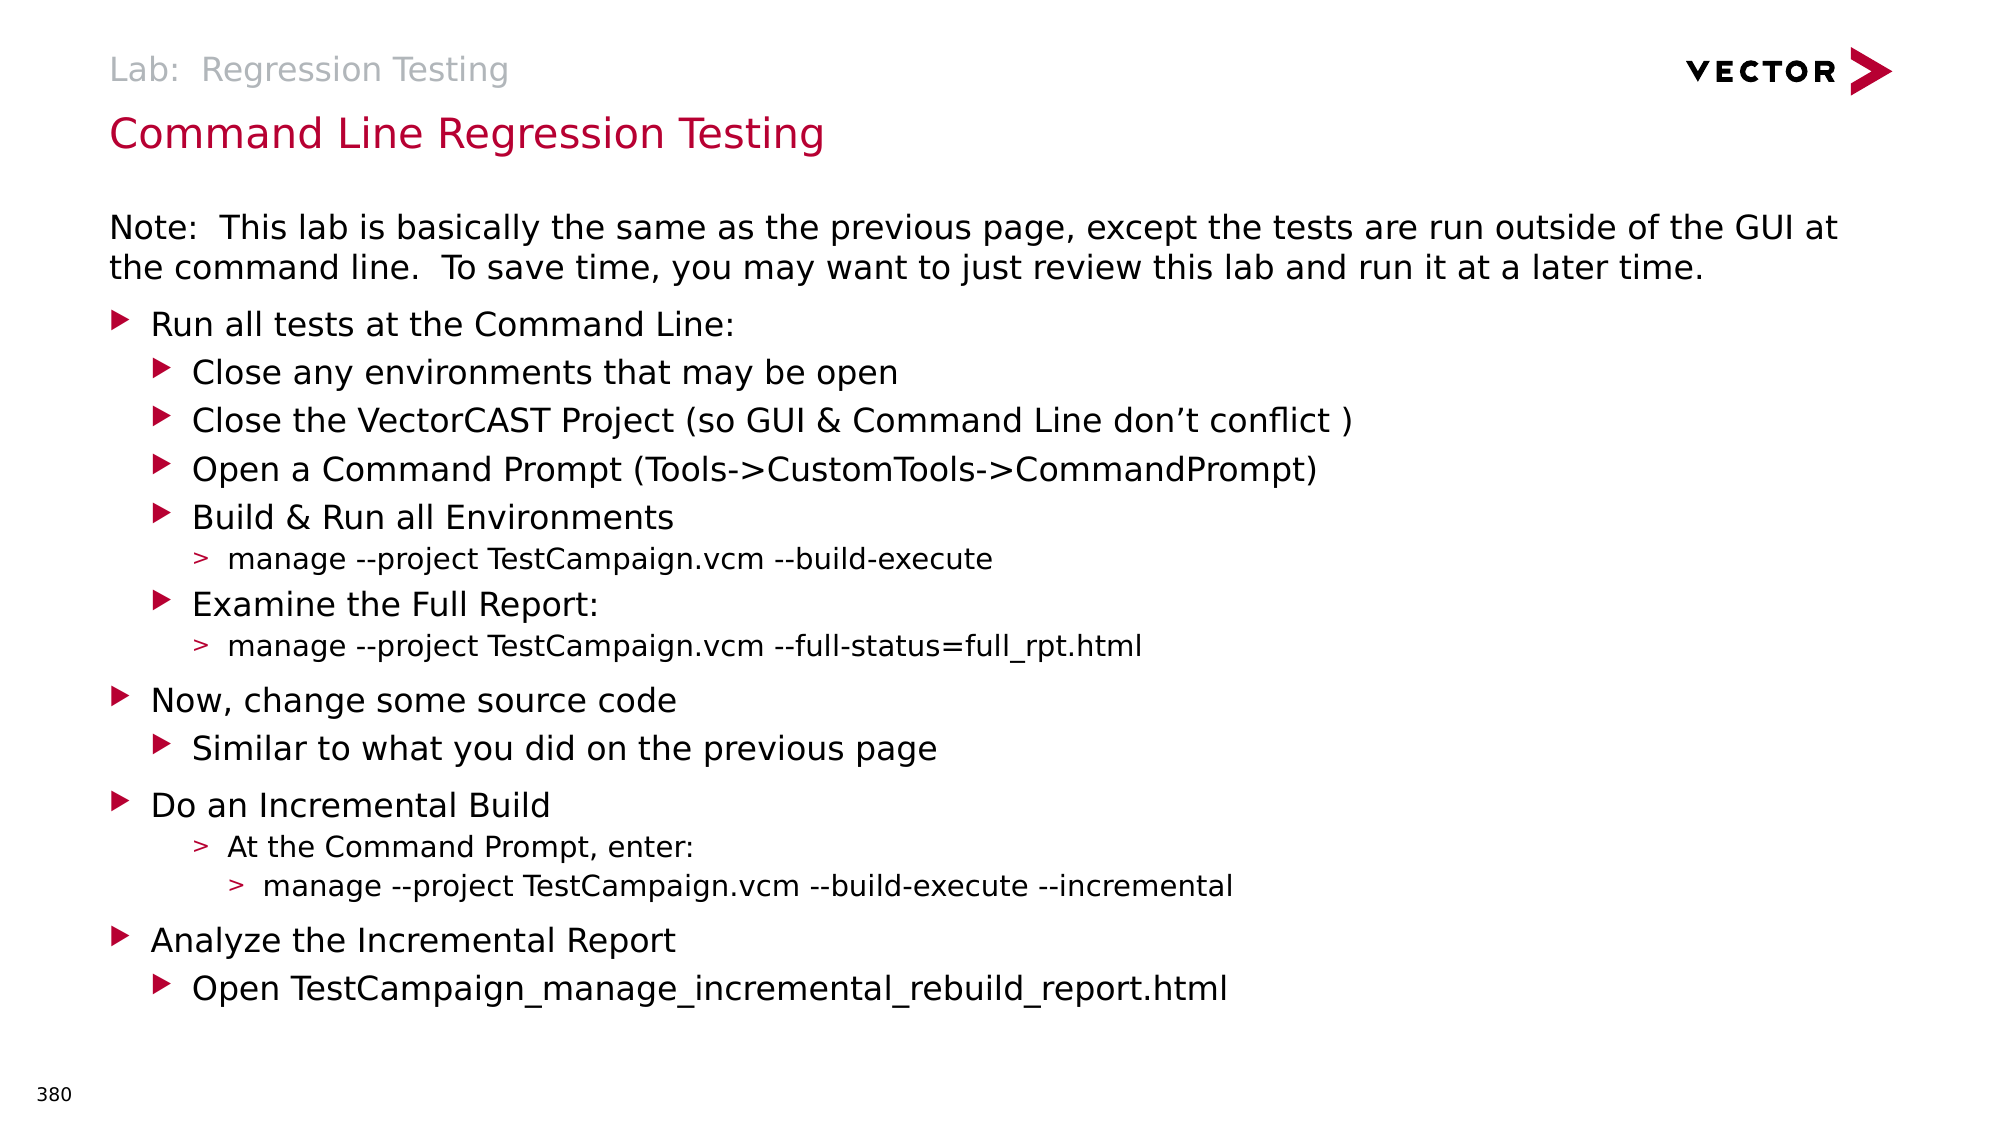

# Lab:  Regression Testing
Command Line Regression Testing
Note:  This lab is basically the same as the previous page, except the tests are run outside of the GUI at the command line.  To save time, you may want to just review this lab and run it at a later time.
Run all tests at the Command Line:
Close any environments that may be open
Close the VectorCAST Project (so GUI & Command Line don’t conflict )
Open a Command Prompt (Tools->CustomTools->CommandPrompt)
Build & Run all Environments
manage --project TestCampaign.vcm --build-execute
Examine the Full Report:
manage --project TestCampaign.vcm --full-status=full_rpt.html
Now, change some source code
Similar to what you did on the previous page
Do an Incremental Build
At the Command Prompt, enter:
manage --project TestCampaign.vcm --build-execute --incremental
Analyze the Incremental Report
Open TestCampaign_manage_incremental_rebuild_report.html